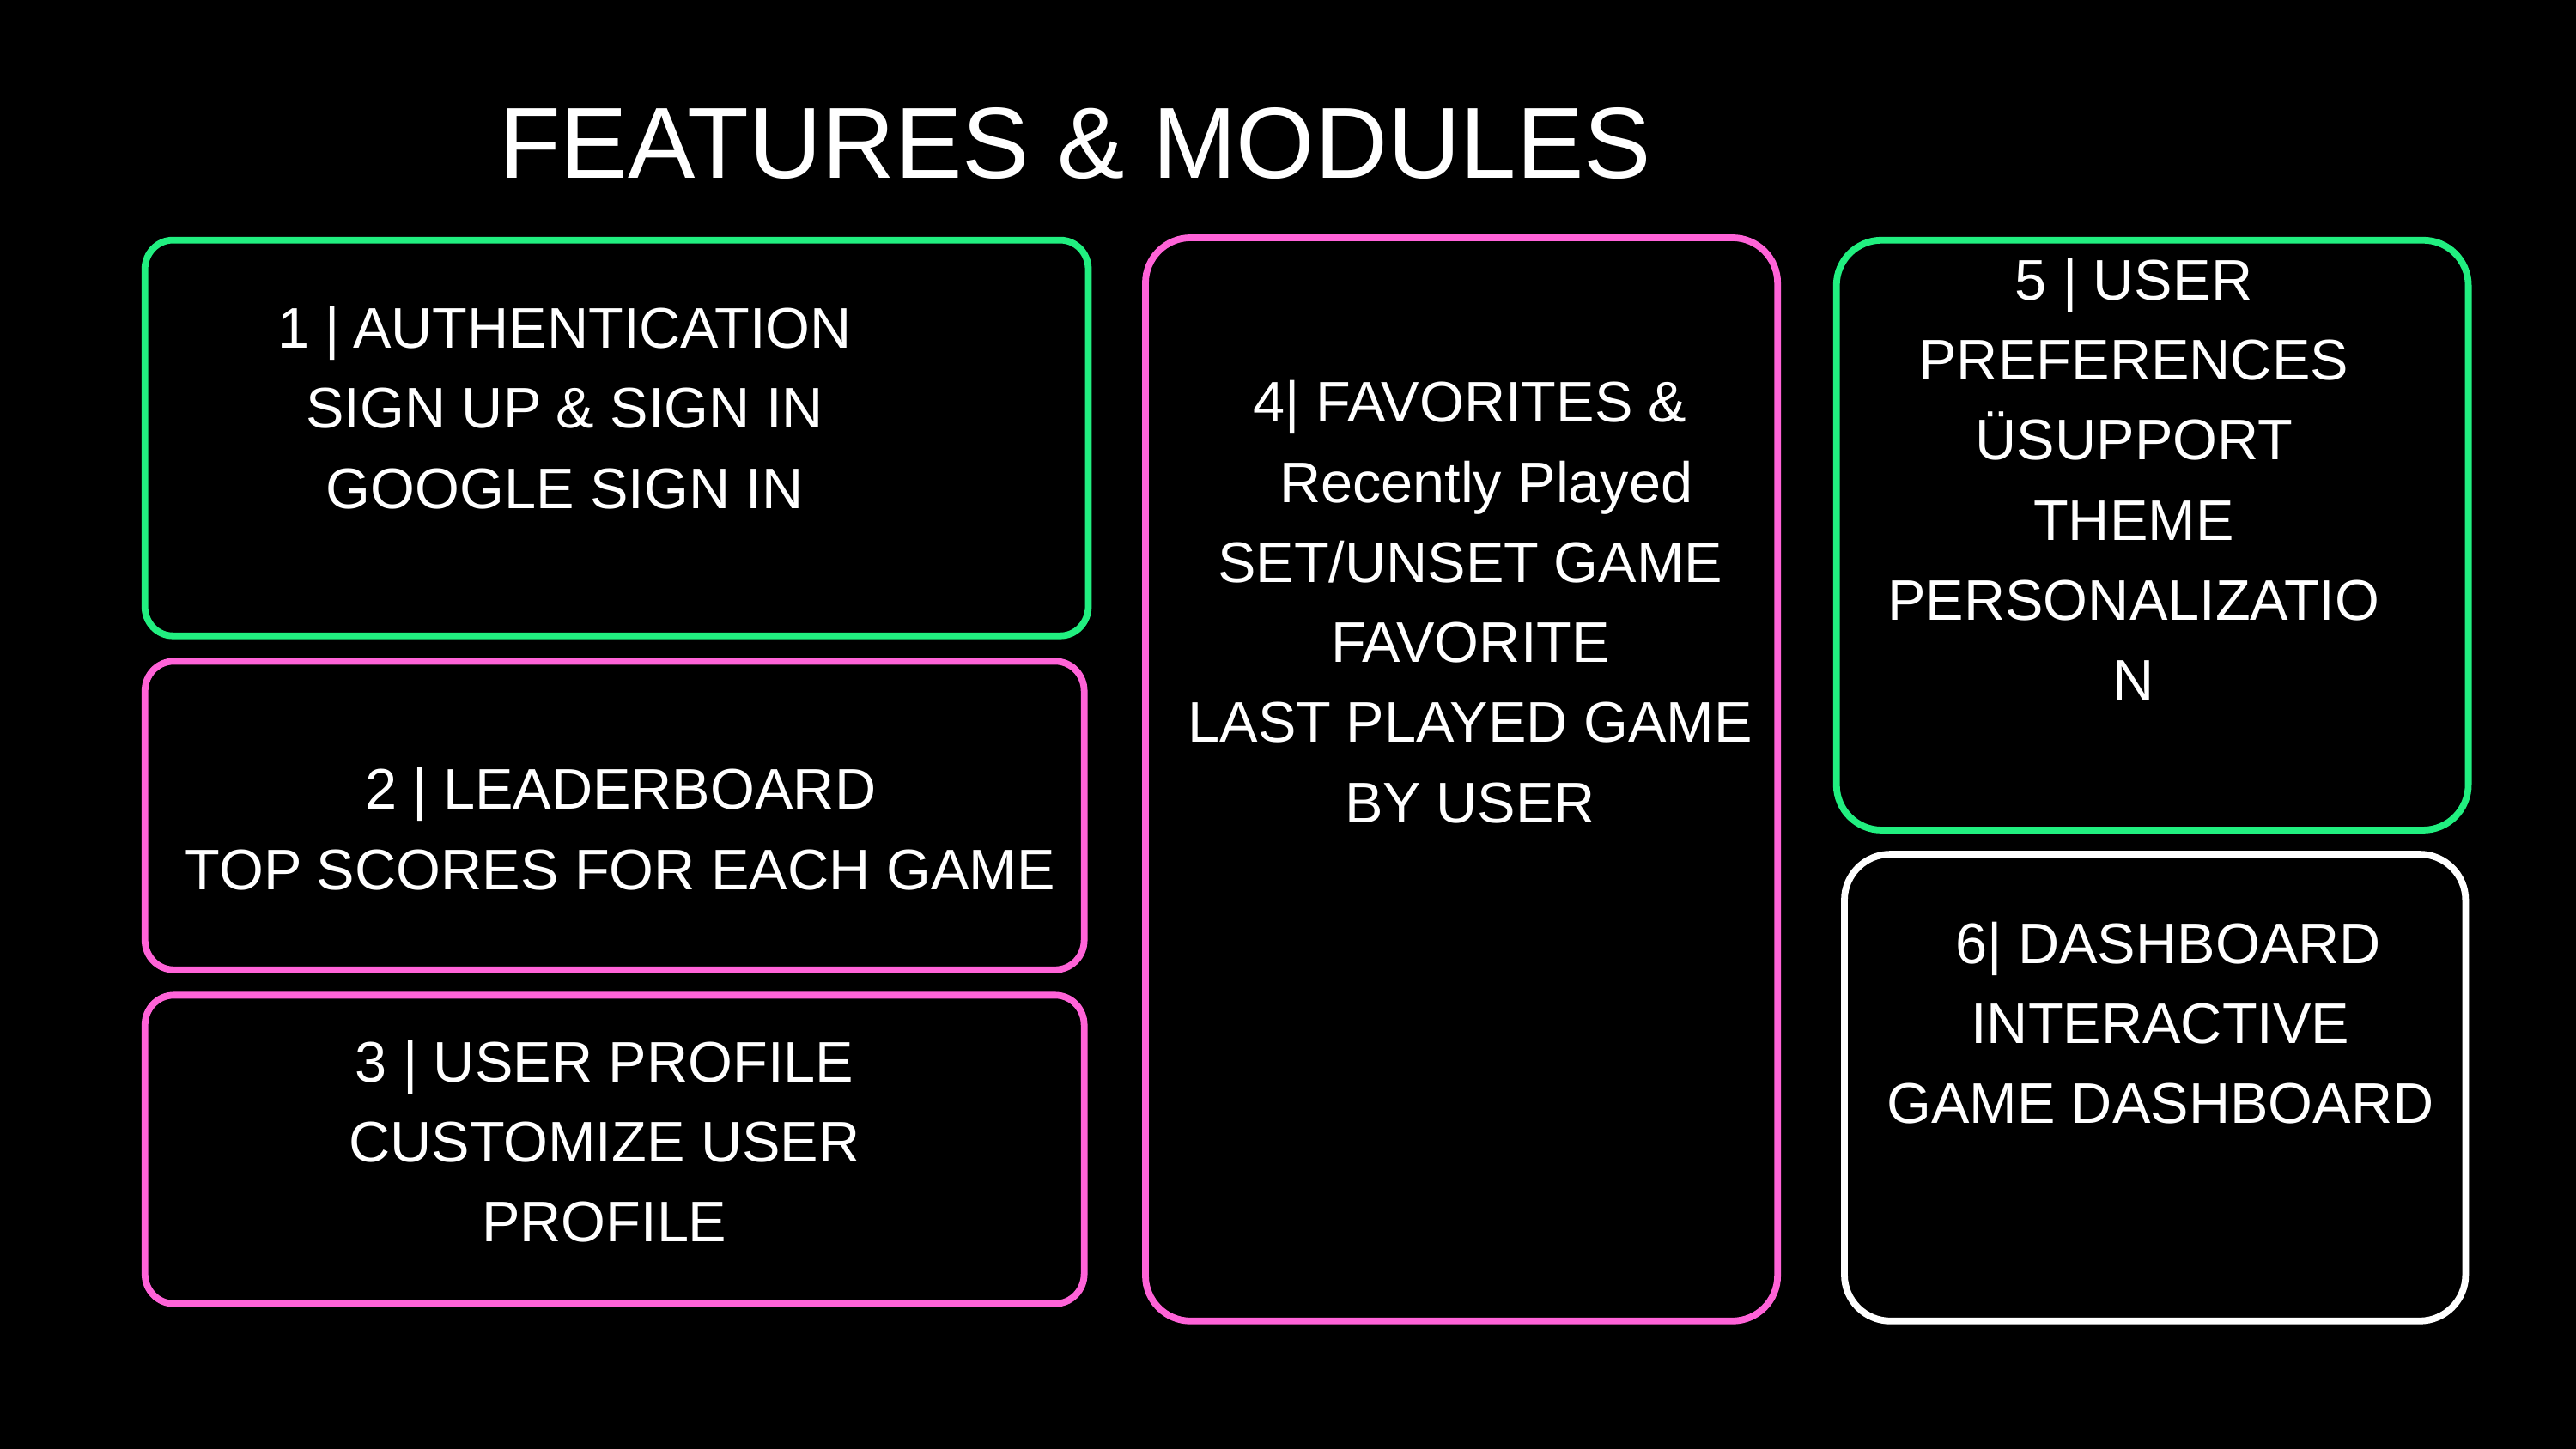

FEATURES & MODULES

4| FAVORITES &
  Recently Played
SET/UNSET GAME FAVORITE
LAST PLAYED GAME BY USER

1 | AUTHENTICATION
SIGN UP & SIGN IN
GOOGLE SIGN IN

5 | USER PREFERENCES
ÜSUPPORT THEME PERSONALIZATION

2 | LEADERBOARD
TOP SCORES FOR EACH GAME

 6| DASHBOARD
INTERACTIVE GAME DASHBOARD

3 | USER PROFILE
CUSTOMIZE USER PROFILE